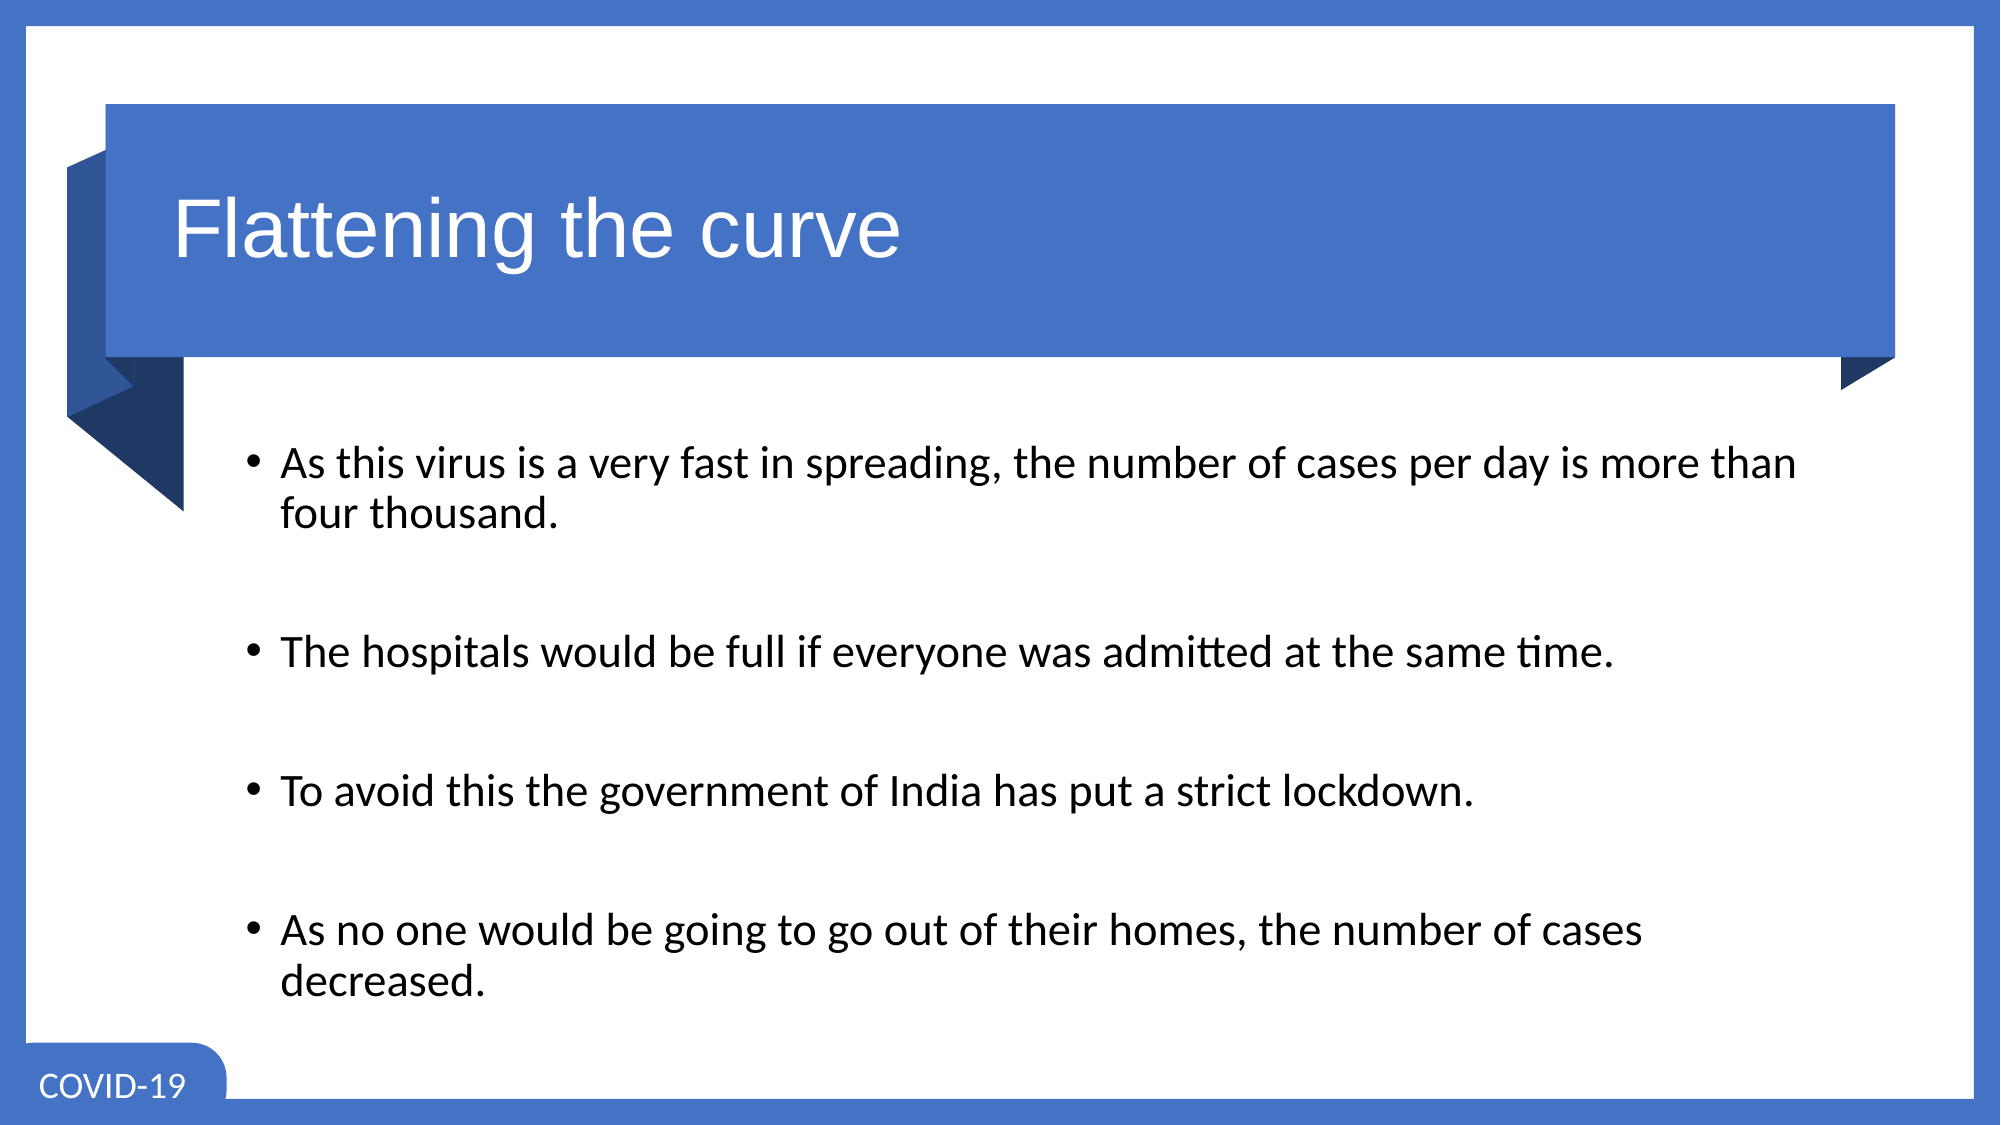

# Flattening the curve

As this virus is a very fast in spreading, the number of cases per day is more than four thousand.

The hospitals would be full if everyone was admitted at the same time.

To avoid this the government of India has put a strict lockdown.

As no one would be going to go out of their homes, the number of cases decreased.
COVID-19